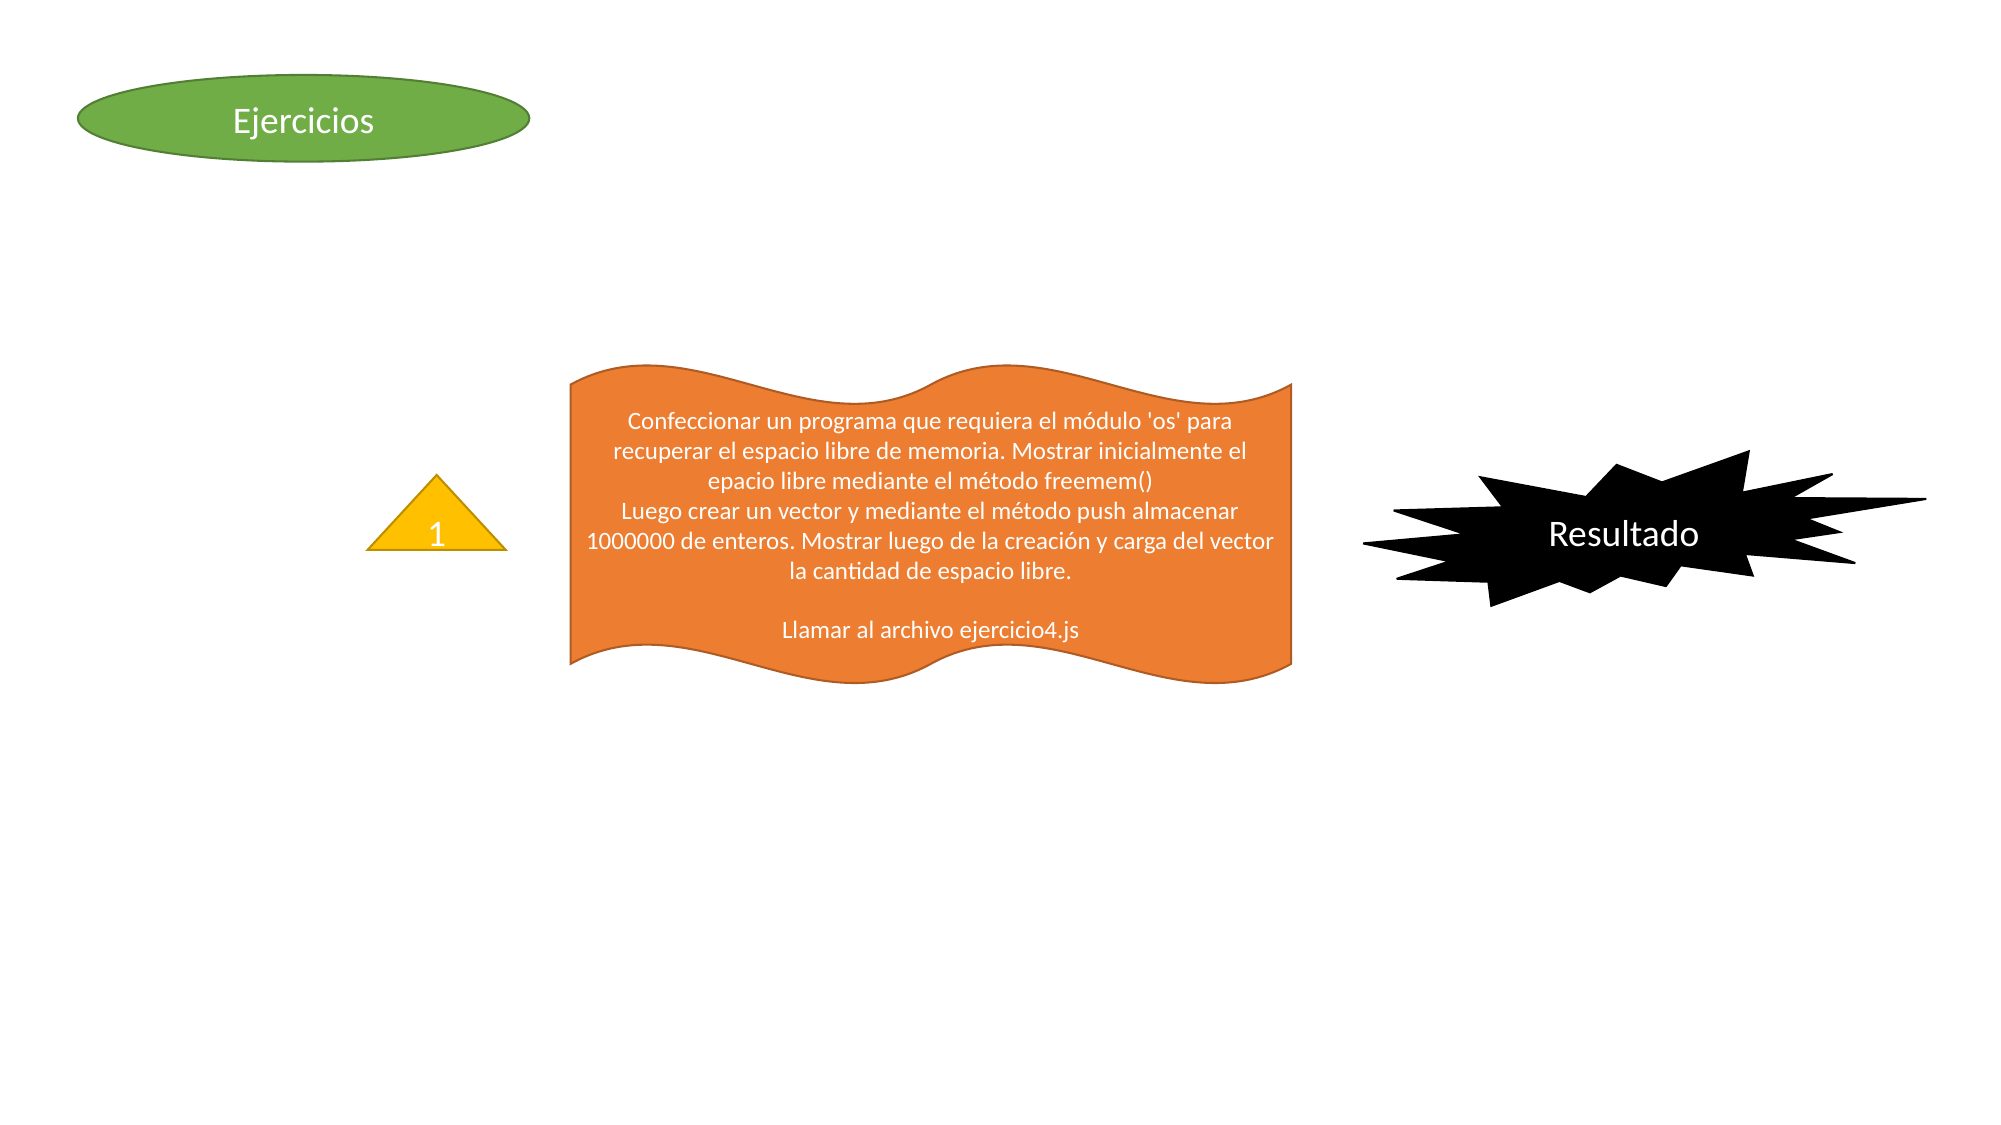

Ejercicios
Confeccionar un programa que requiera el módulo 'os' para recuperar el espacio libre de memoria. Mostrar inicialmente el epacio libre mediante el método freemem()
Luego crear un vector y mediante el método push almacenar 1000000 de enteros. Mostrar luego de la creación y carga del vector la cantidad de espacio libre.

Llamar al archivo ejercicio4.js
Resultado
1